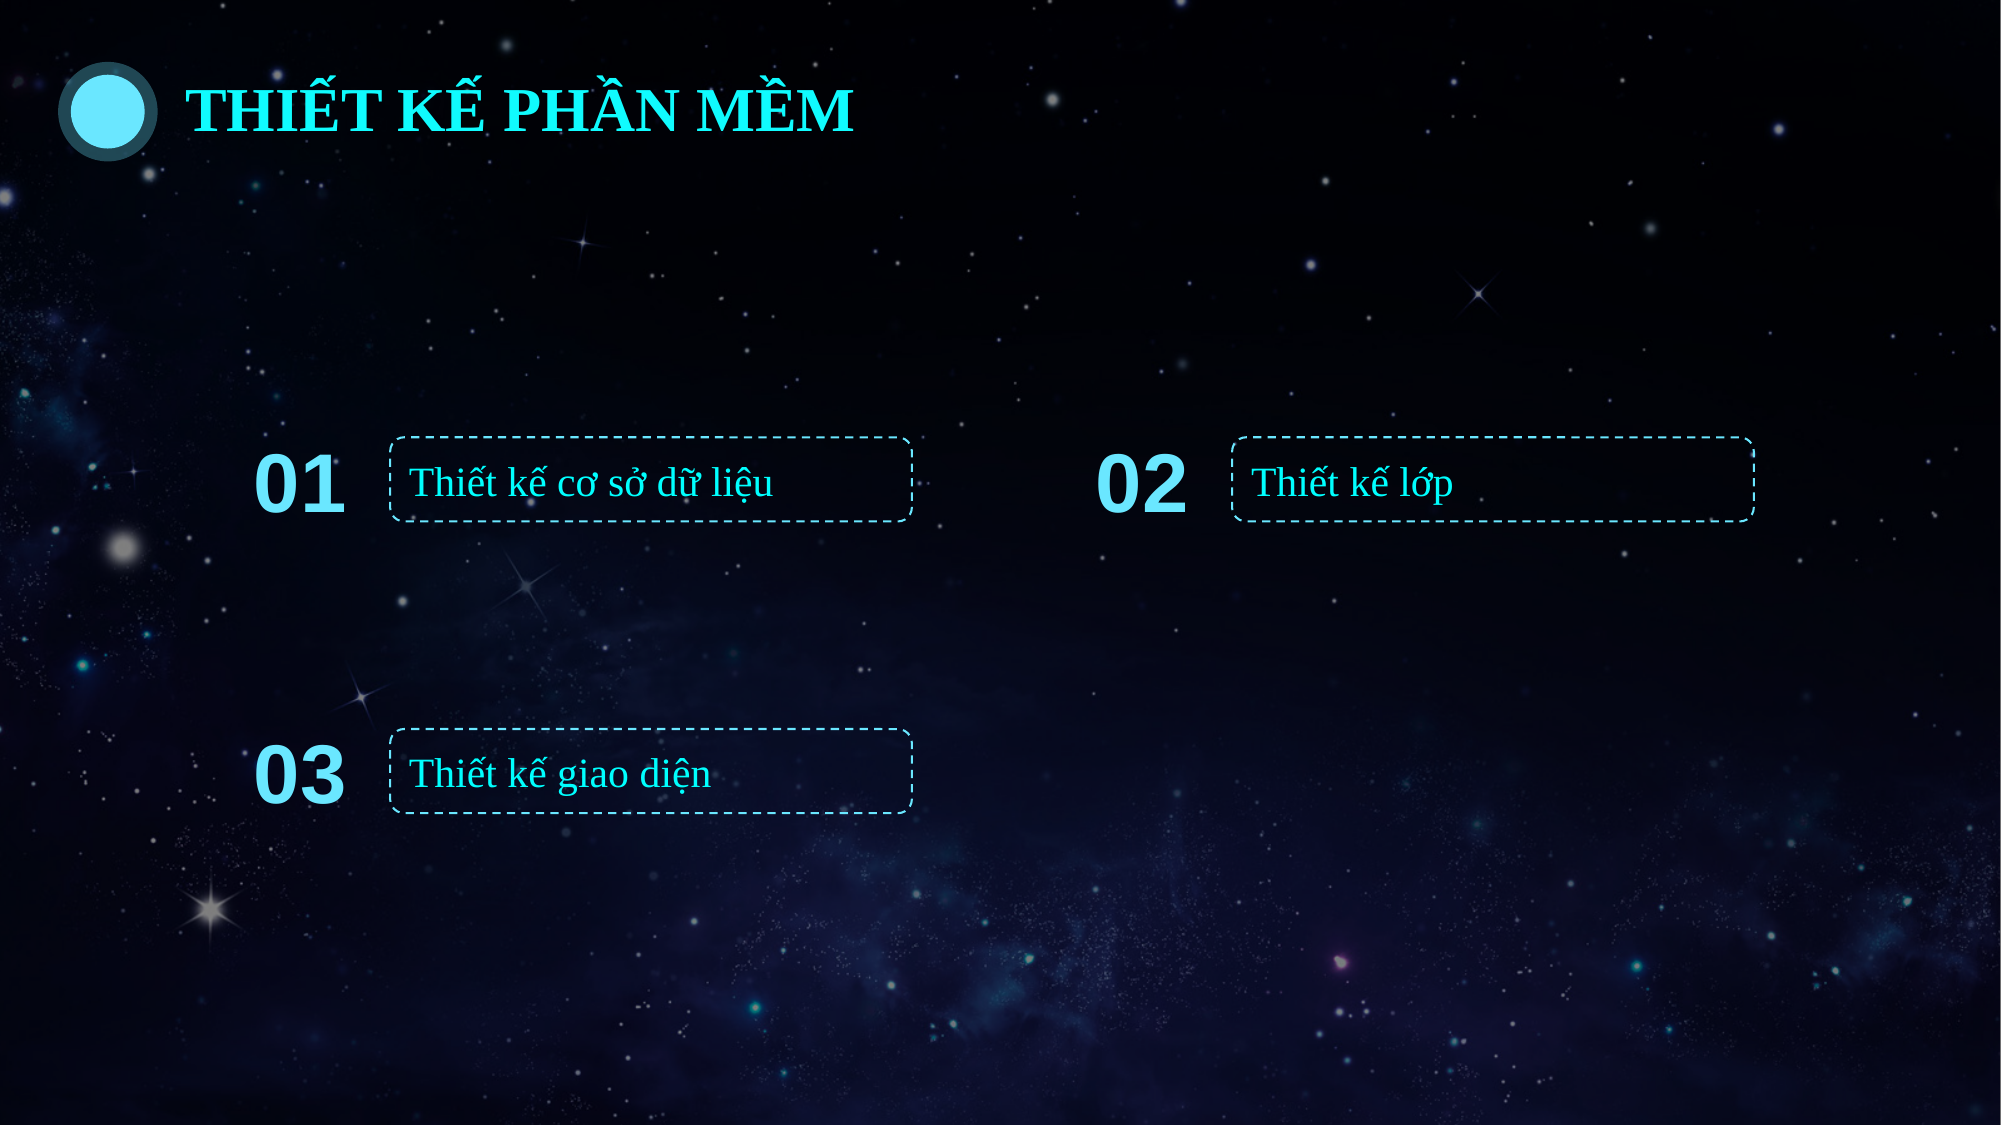

THIẾT KẾ PHẦN MỀM
01
02
Thiết kế cơ sở dữ liệu
Thiết kế lớp
03
Thiết kế giao diện